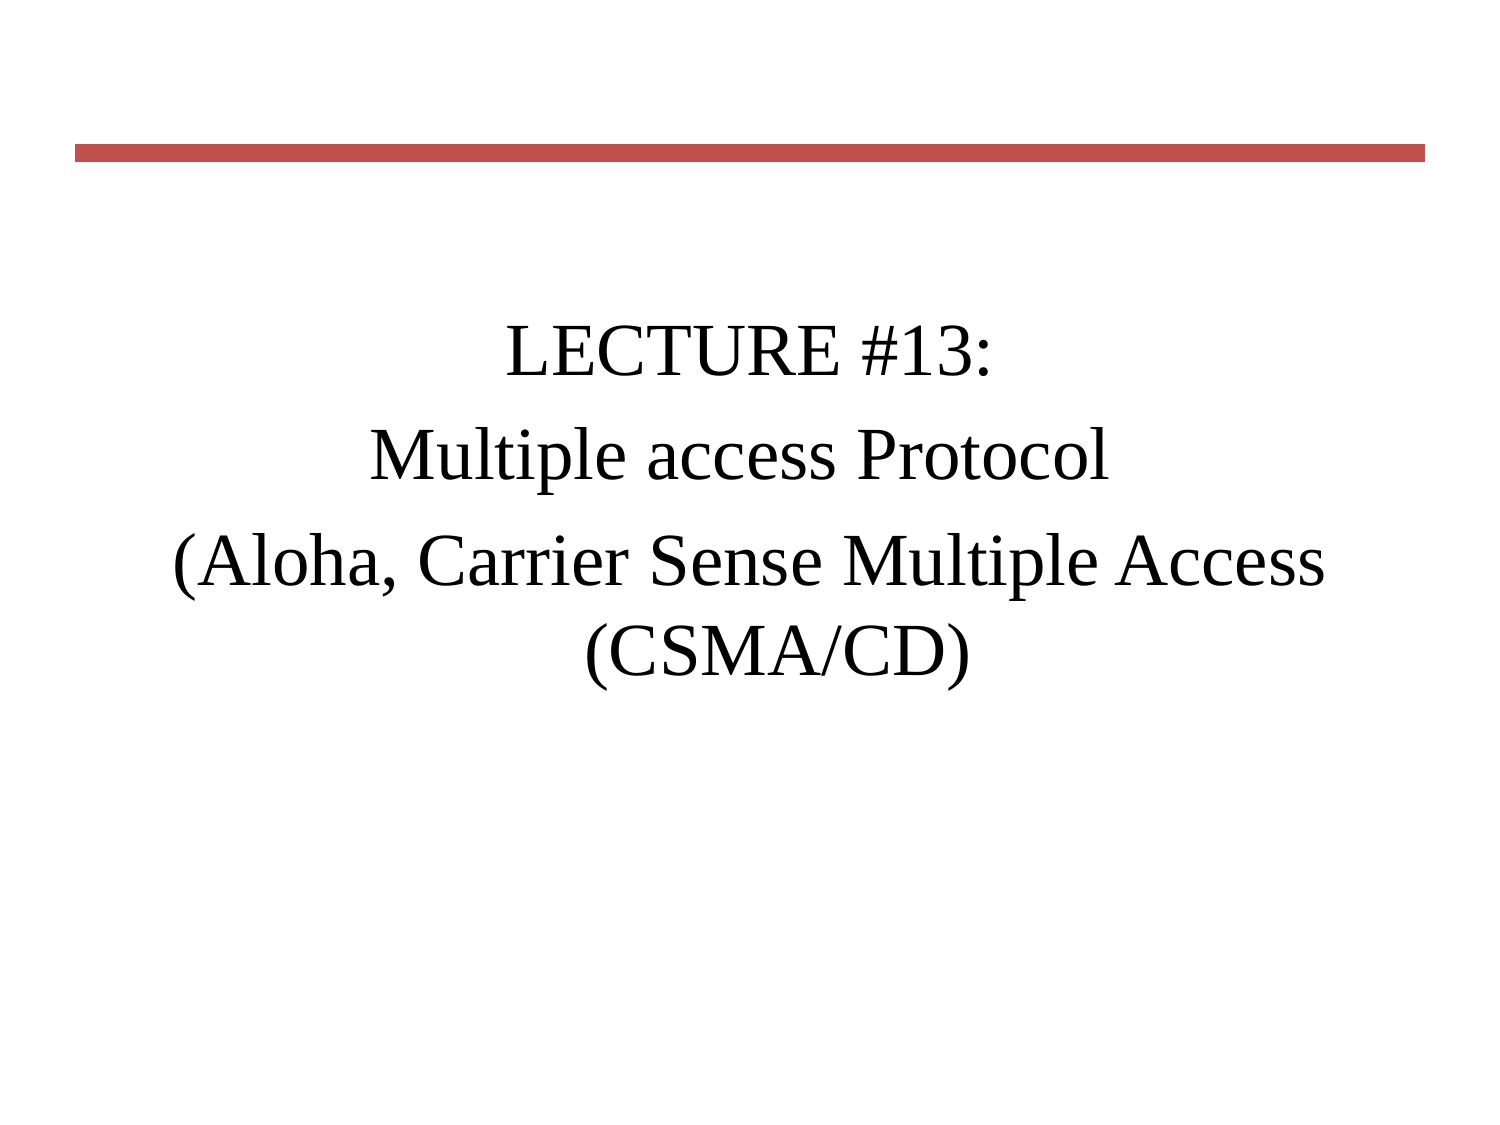

#

LECTURE #13:
Multiple access Protocol
(Aloha, Carrier Sense Multiple Access (CSMA/CD)